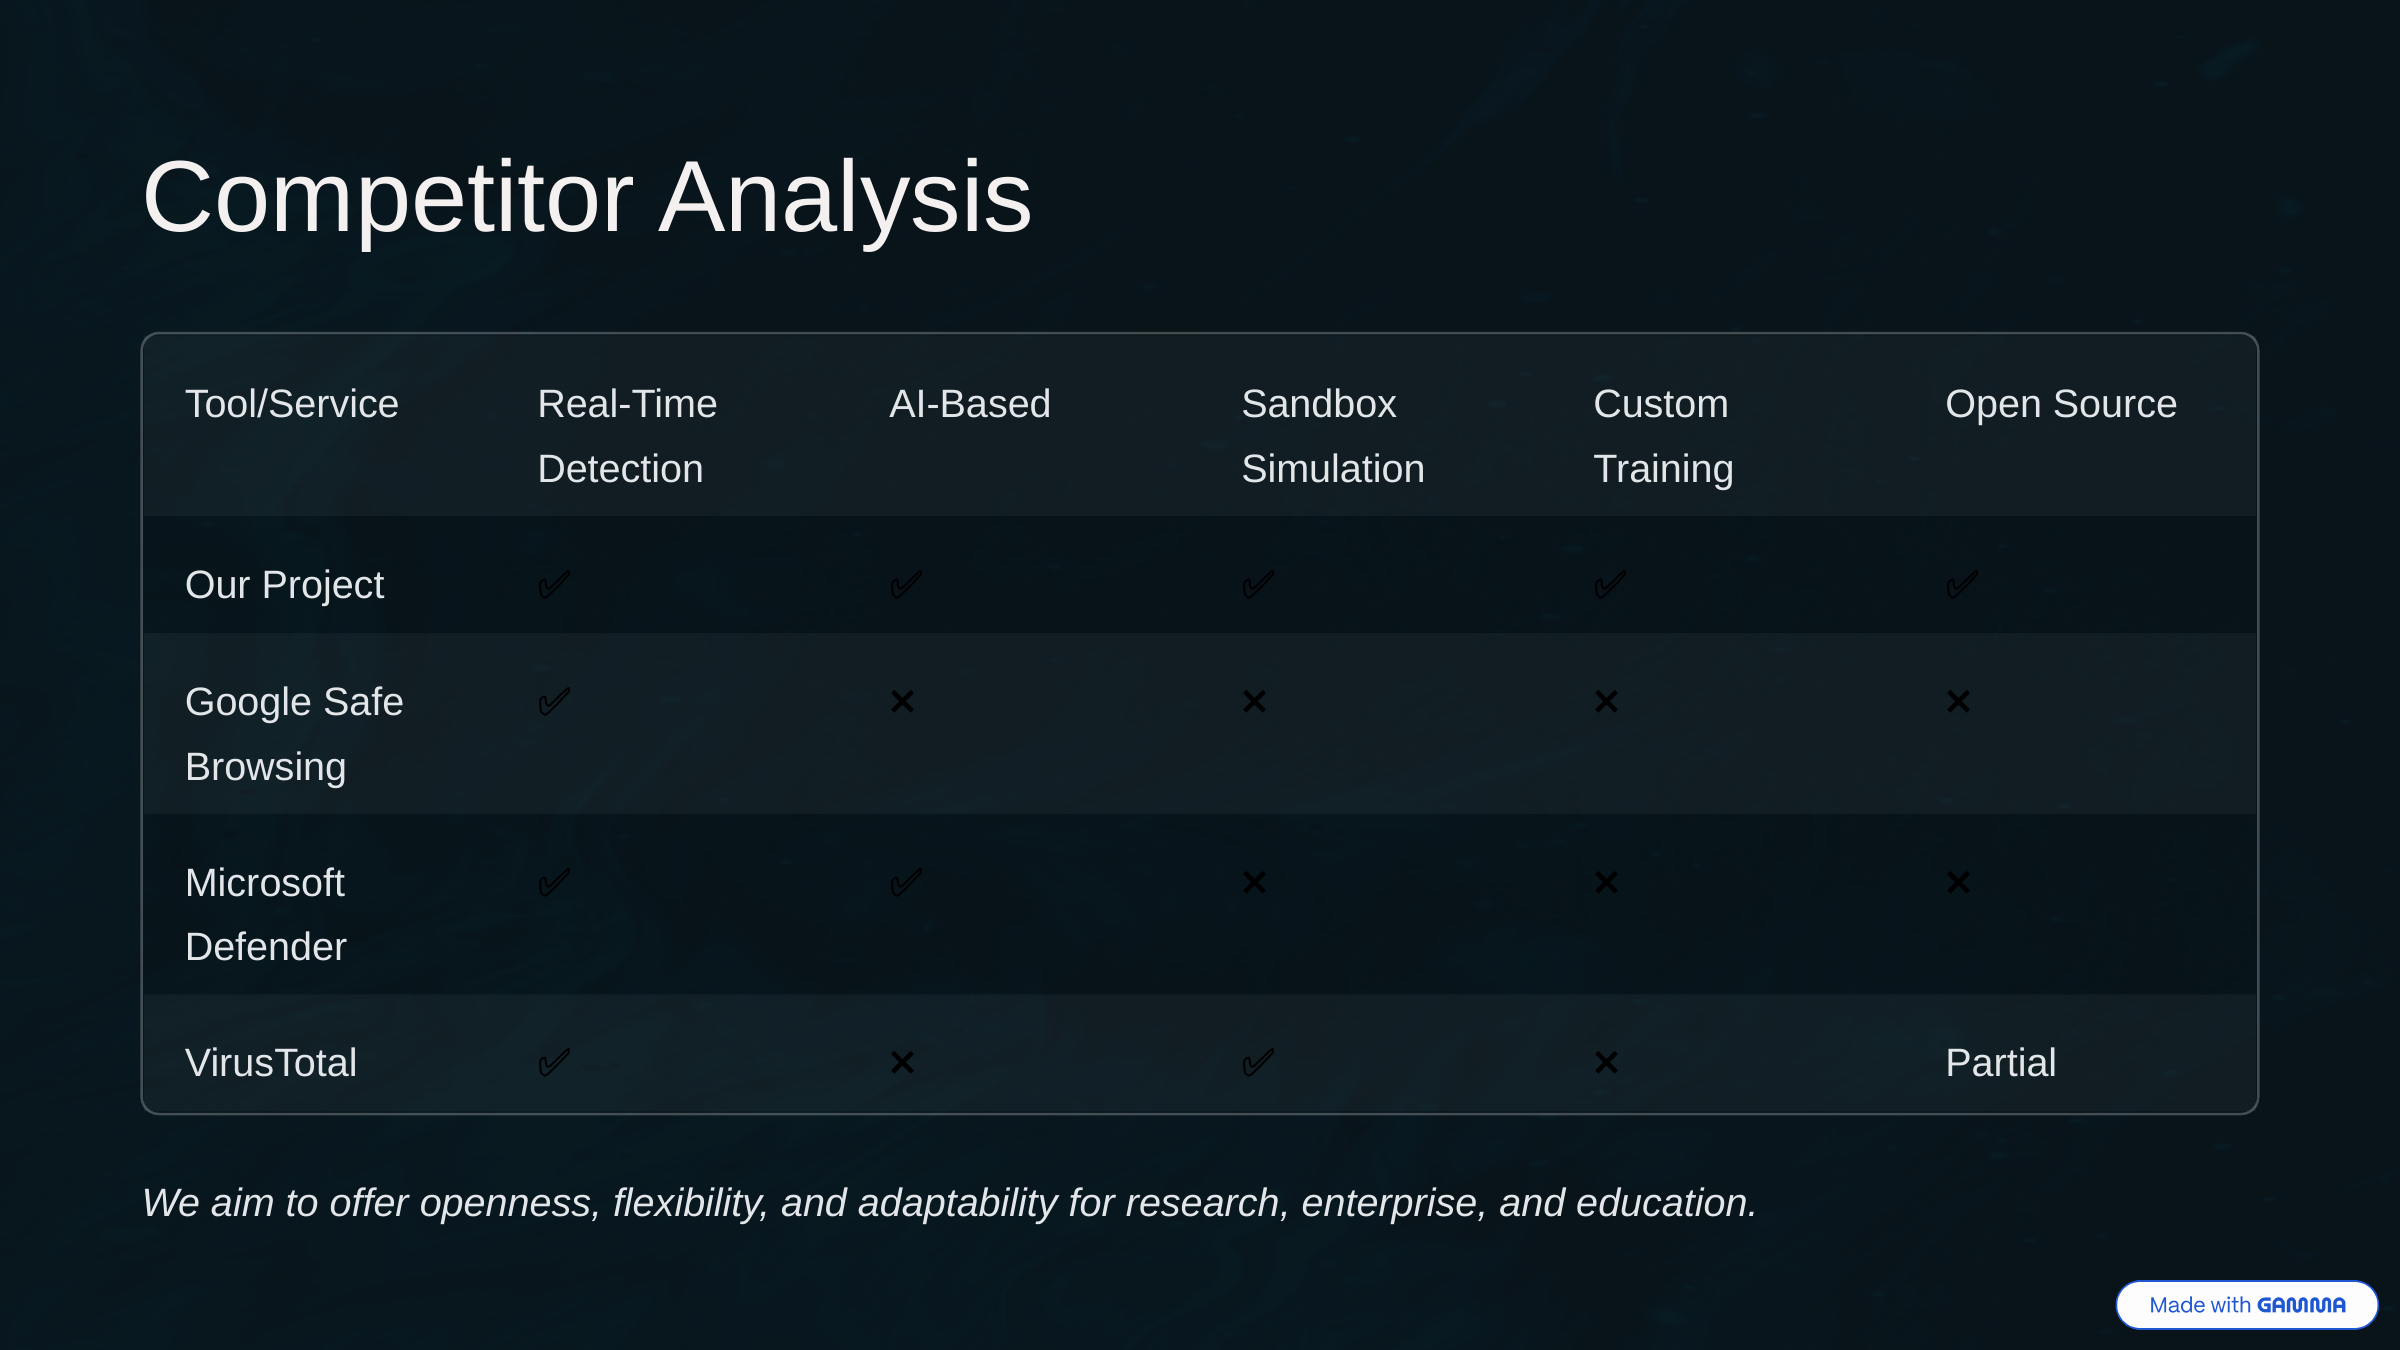

Competitor Analysis

Tool/Service
Real-Time Detection
AI-Based
Sandbox Simulation
Custom Training
Open Source

Our Project
✅
✅
✅
✅
✅

Google Safe Browsing
✅
❌
❌
❌
❌

Microsoft Defender
✅
✅
❌
❌
❌

VirusTotal
✅
❌
✅
❌
Partial
We aim to offer openness, flexibility, and adaptability for research, enterprise, and education.